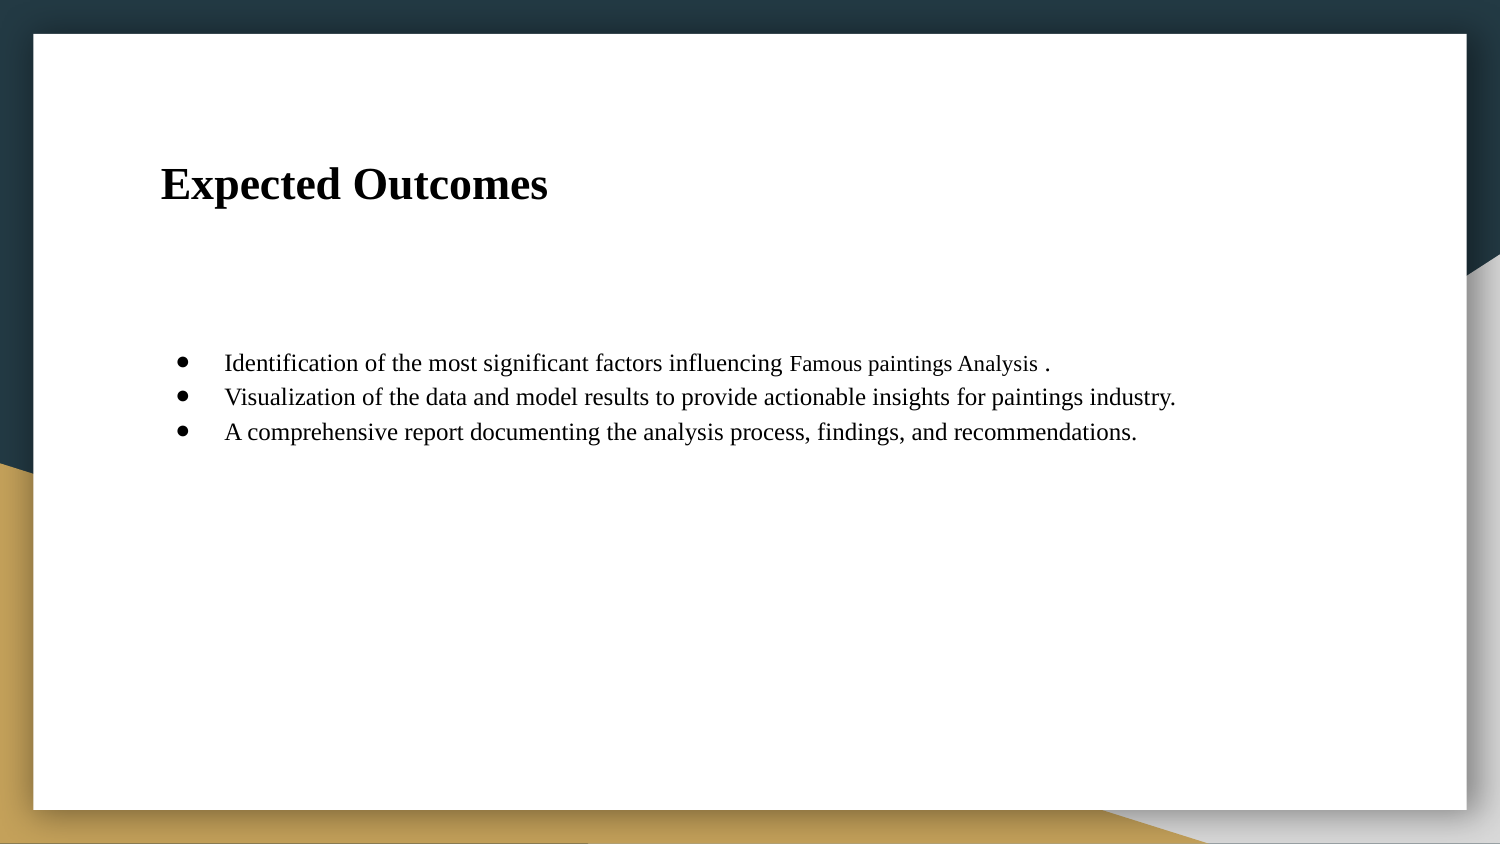

# Expected Outcomes
Identification of the most significant factors influencing Famous paintings Analysis .
Visualization of the data and model results to provide actionable insights for paintings industry.
A comprehensive report documenting the analysis process, findings, and recommendations.